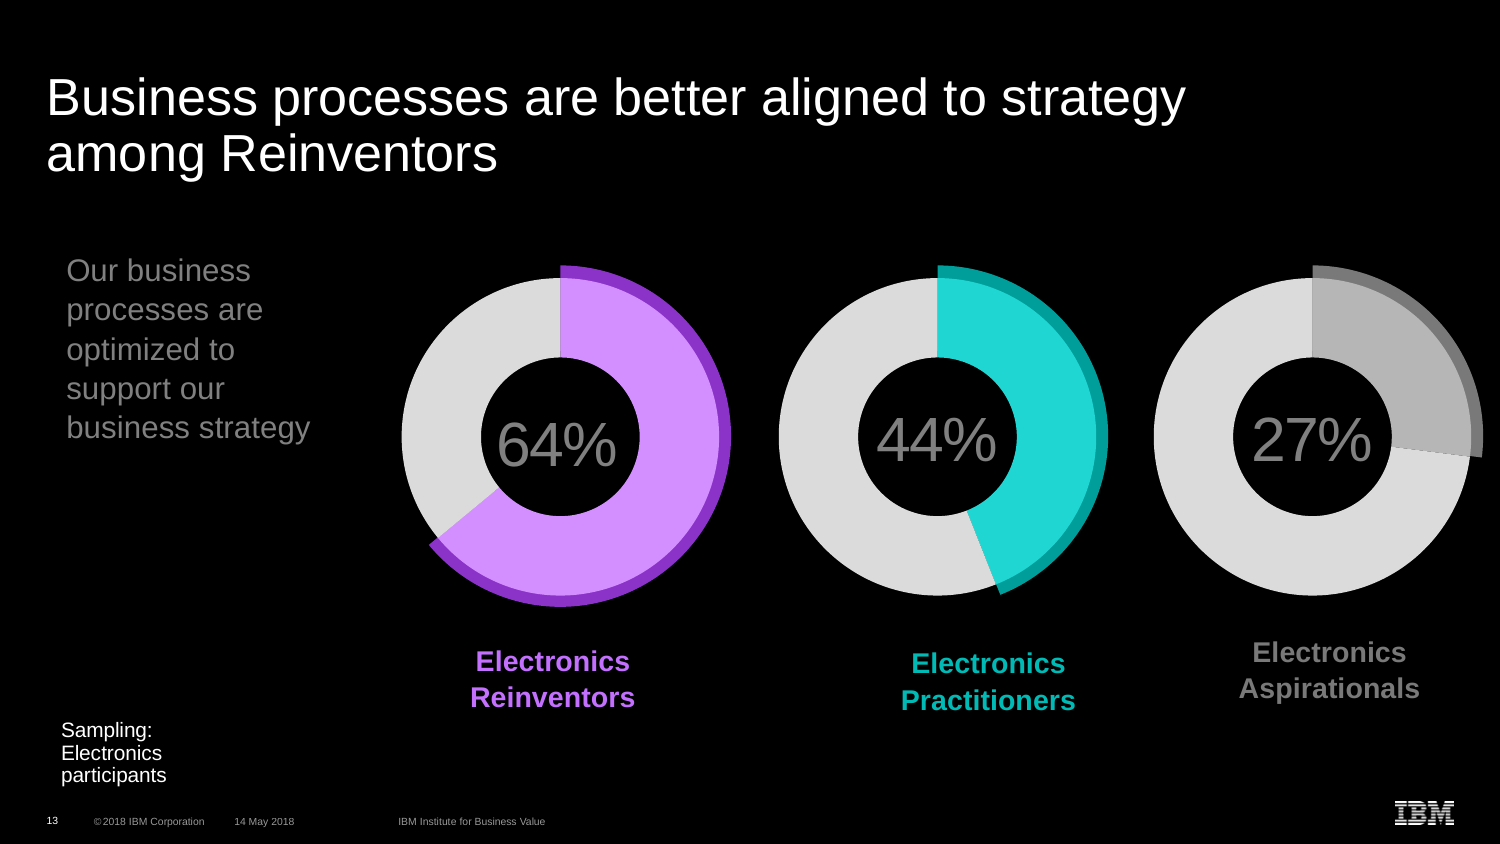

# Business processes are better aligned to strategy among Reinventors

Electronics
Aspirationals
Our business processes are optimized to support our business strategy

Electronics
Reinventors

Electronics
Practitioners

### Chart

| Category | Reinventors |
|---|---|
| Q2.2.e [4,5] | 64.0 |
| other | 36.0 |

### Chart

| Category | Reinventors |
|---|---|
| Q2.2.e [4,5] | 64.0 |
| other | 36.0 |

### Chart

| Category | Practitioners |
|---|---|
| Q2.2.e [4,5] | 44.0 |
| other | 56.0 |

### Chart

| Category | Practitioners |
|---|---|
| Q2.2.e [4,5] | 44.0 |
| other | 56.0 |
44%

### Chart

| Category | Aspirationals |
|---|---|
| Q2.2.e [4,5] | 27.0 |
| other | 73.0 |

### Chart

| Category | Aspirationals |
|---|---|
| Q2.2.e.[4,5] | 27.0 |
| other | 73.0 |
27%
64%
Sampling: Electronics participants
Percentages represent the number of respondents who selected 4 or 5 on a 5-point scale. Source: Q2.2.e To what extent do you agree with the following statements concerning your business strategy? – Our business processes are optimized to support our business strategy